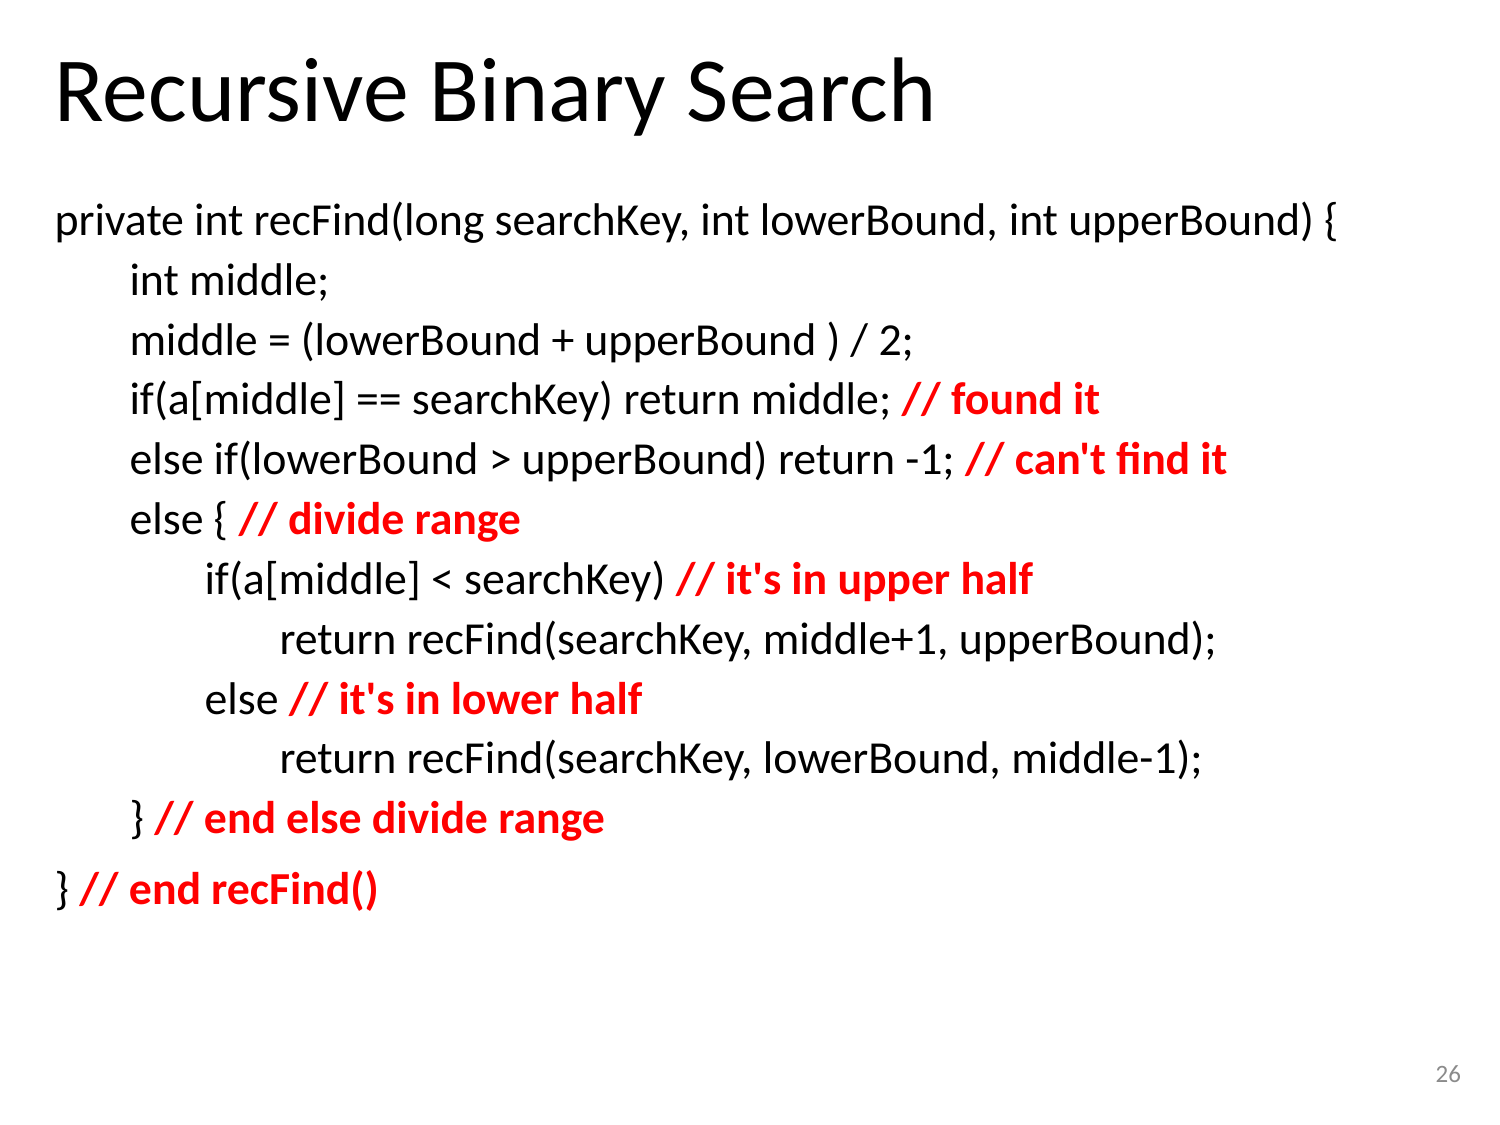

# Recursive Binary Search
private int recFind(long searchKey, int lowerBound, int upperBound) {
int middle;
middle = (lowerBound + upperBound ) / 2;
if(a[middle] == searchKey) return middle; // found it
else if(lowerBound > upperBound) return -1; // can't find it
else { // divide range
if(a[middle] < searchKey) // it's in upper half
return recFind(searchKey, middle+1, upperBound);
else // it's in lower half
return recFind(searchKey, lowerBound, middle-1);
} // end else divide range
} // end recFind()

26